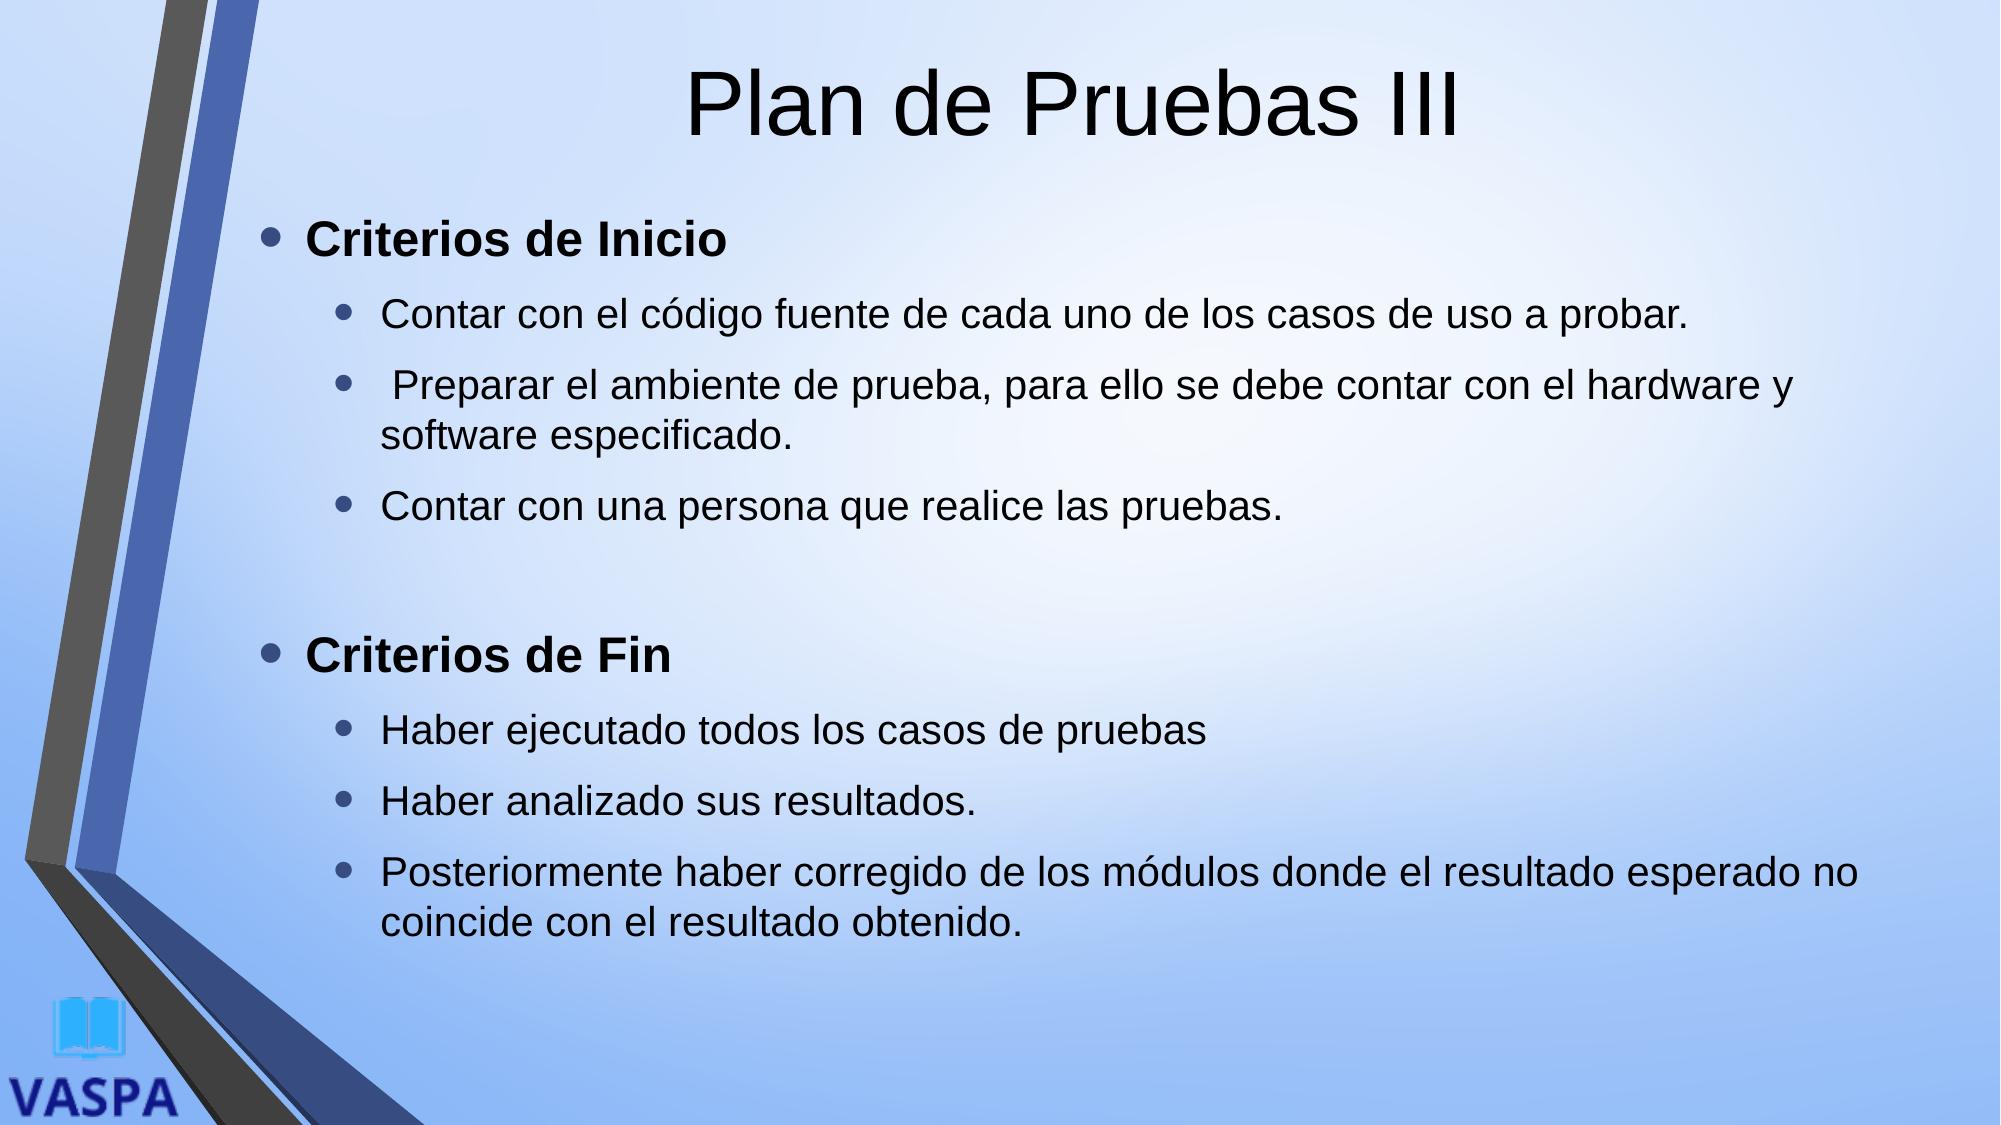

# Plan de Pruebas III
Criterios de Inicio
Contar con el código fuente de cada uno de los casos de uso a probar.
 Preparar el ambiente de prueba, para ello se debe contar con el hardware y software especificado.
Contar con una persona que realice las pruebas.

Criterios de Fin
Haber ejecutado todos los casos de pruebas
Haber analizado sus resultados.
Posteriormente haber corregido de los módulos donde el resultado esperado no coincide con el resultado obtenido.